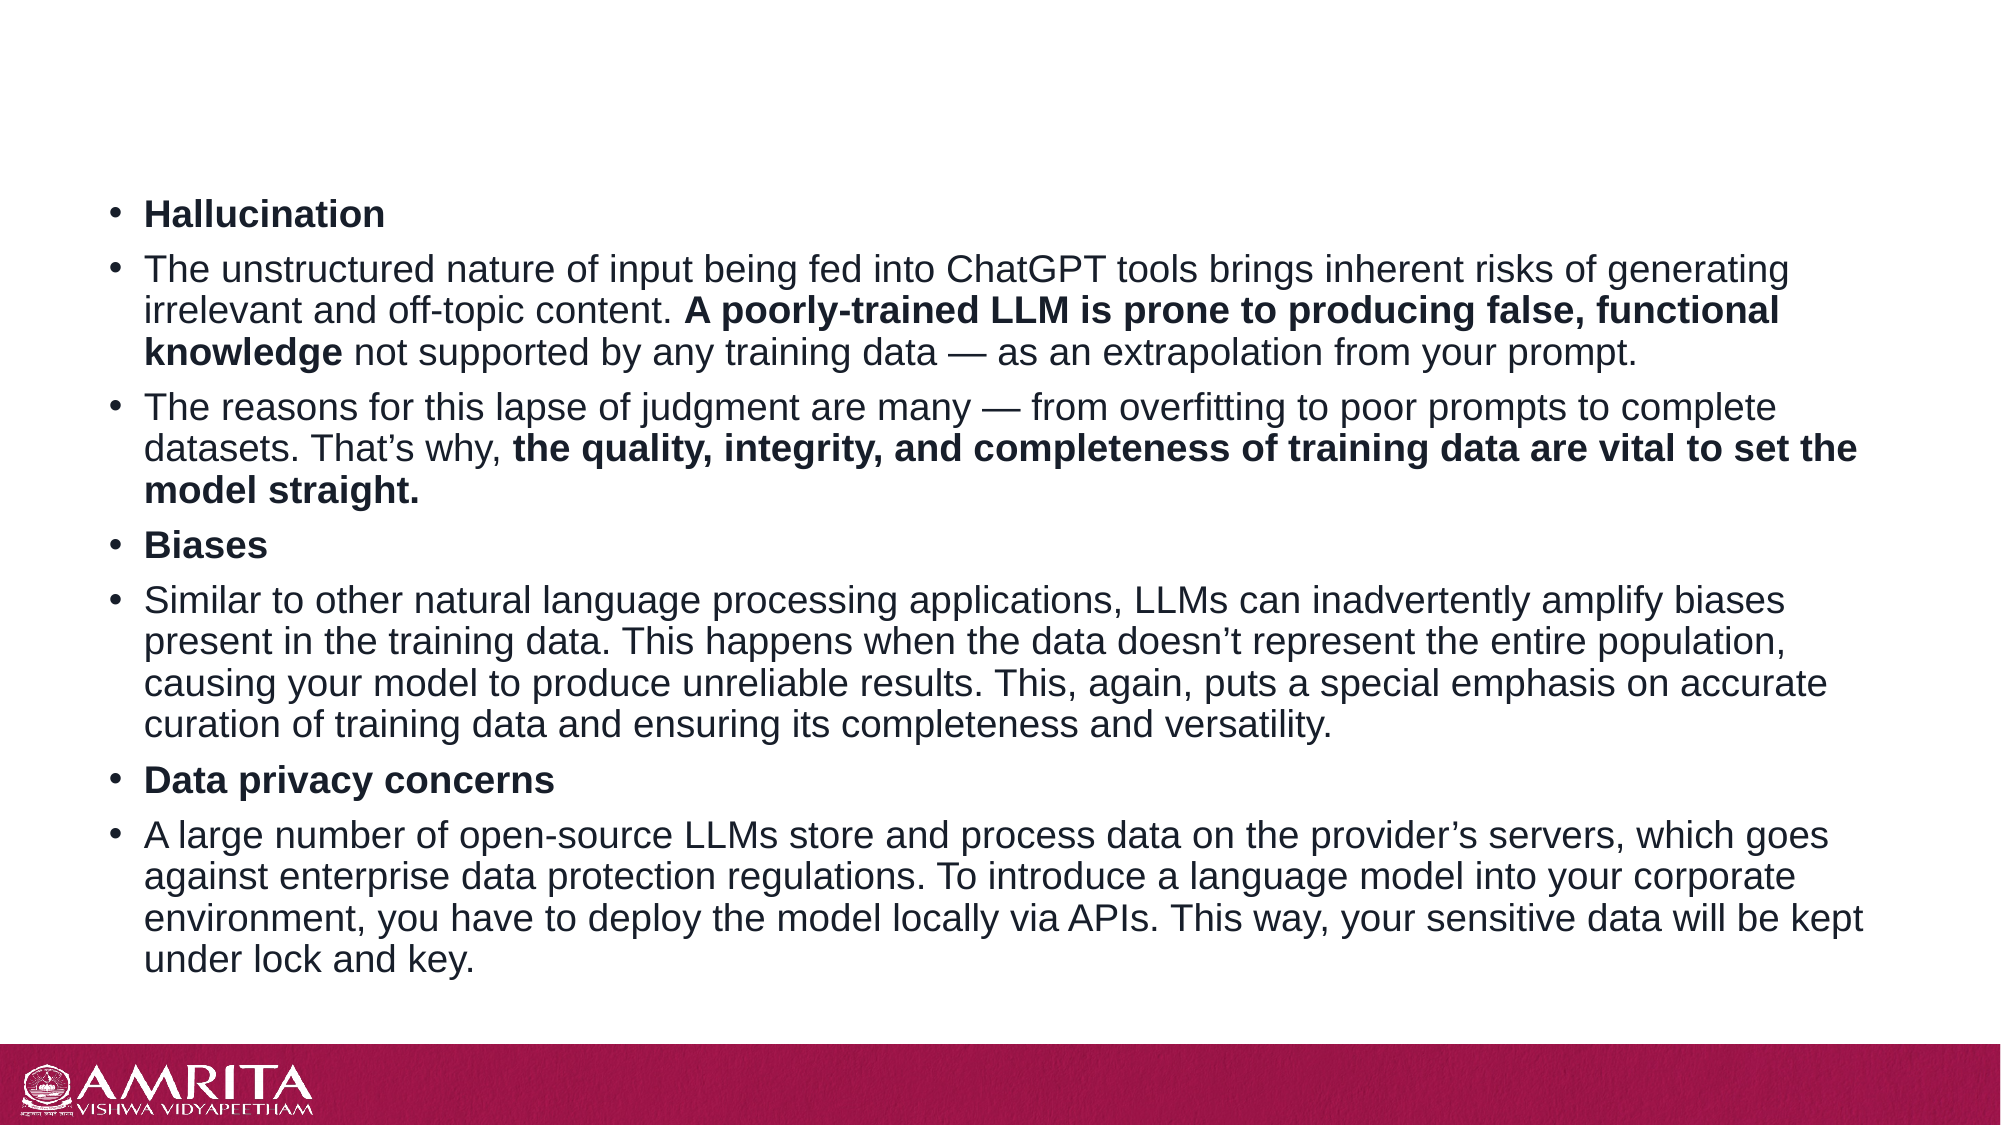

#
Hallucination
The unstructured nature of input being fed into ChatGPT tools brings inherent risks of generating irrelevant and off-topic content. A poorly-trained LLM is prone to producing false, functional knowledge not supported by any training data — as an extrapolation from your prompt.
The reasons for this lapse of judgment are many — from overfitting to poor prompts to complete datasets. That’s why, the quality, integrity, and completeness of training data are vital to set the model straight.
Biases
Similar to other natural language processing applications, LLMs can inadvertently amplify biases present in the training data. This happens when the data doesn’t represent the entire population, causing your model to produce unreliable results. This, again, puts a special emphasis on accurate curation of training data and ensuring its completeness and versatility.
Data privacy concerns
A large number of open-source LLMs store and process data on the provider’s servers, which goes against enterprise data protection regulations. To introduce a language model into your corporate environment, you have to deploy the model locally via APIs. This way, your sensitive data will be kept under lock and key.